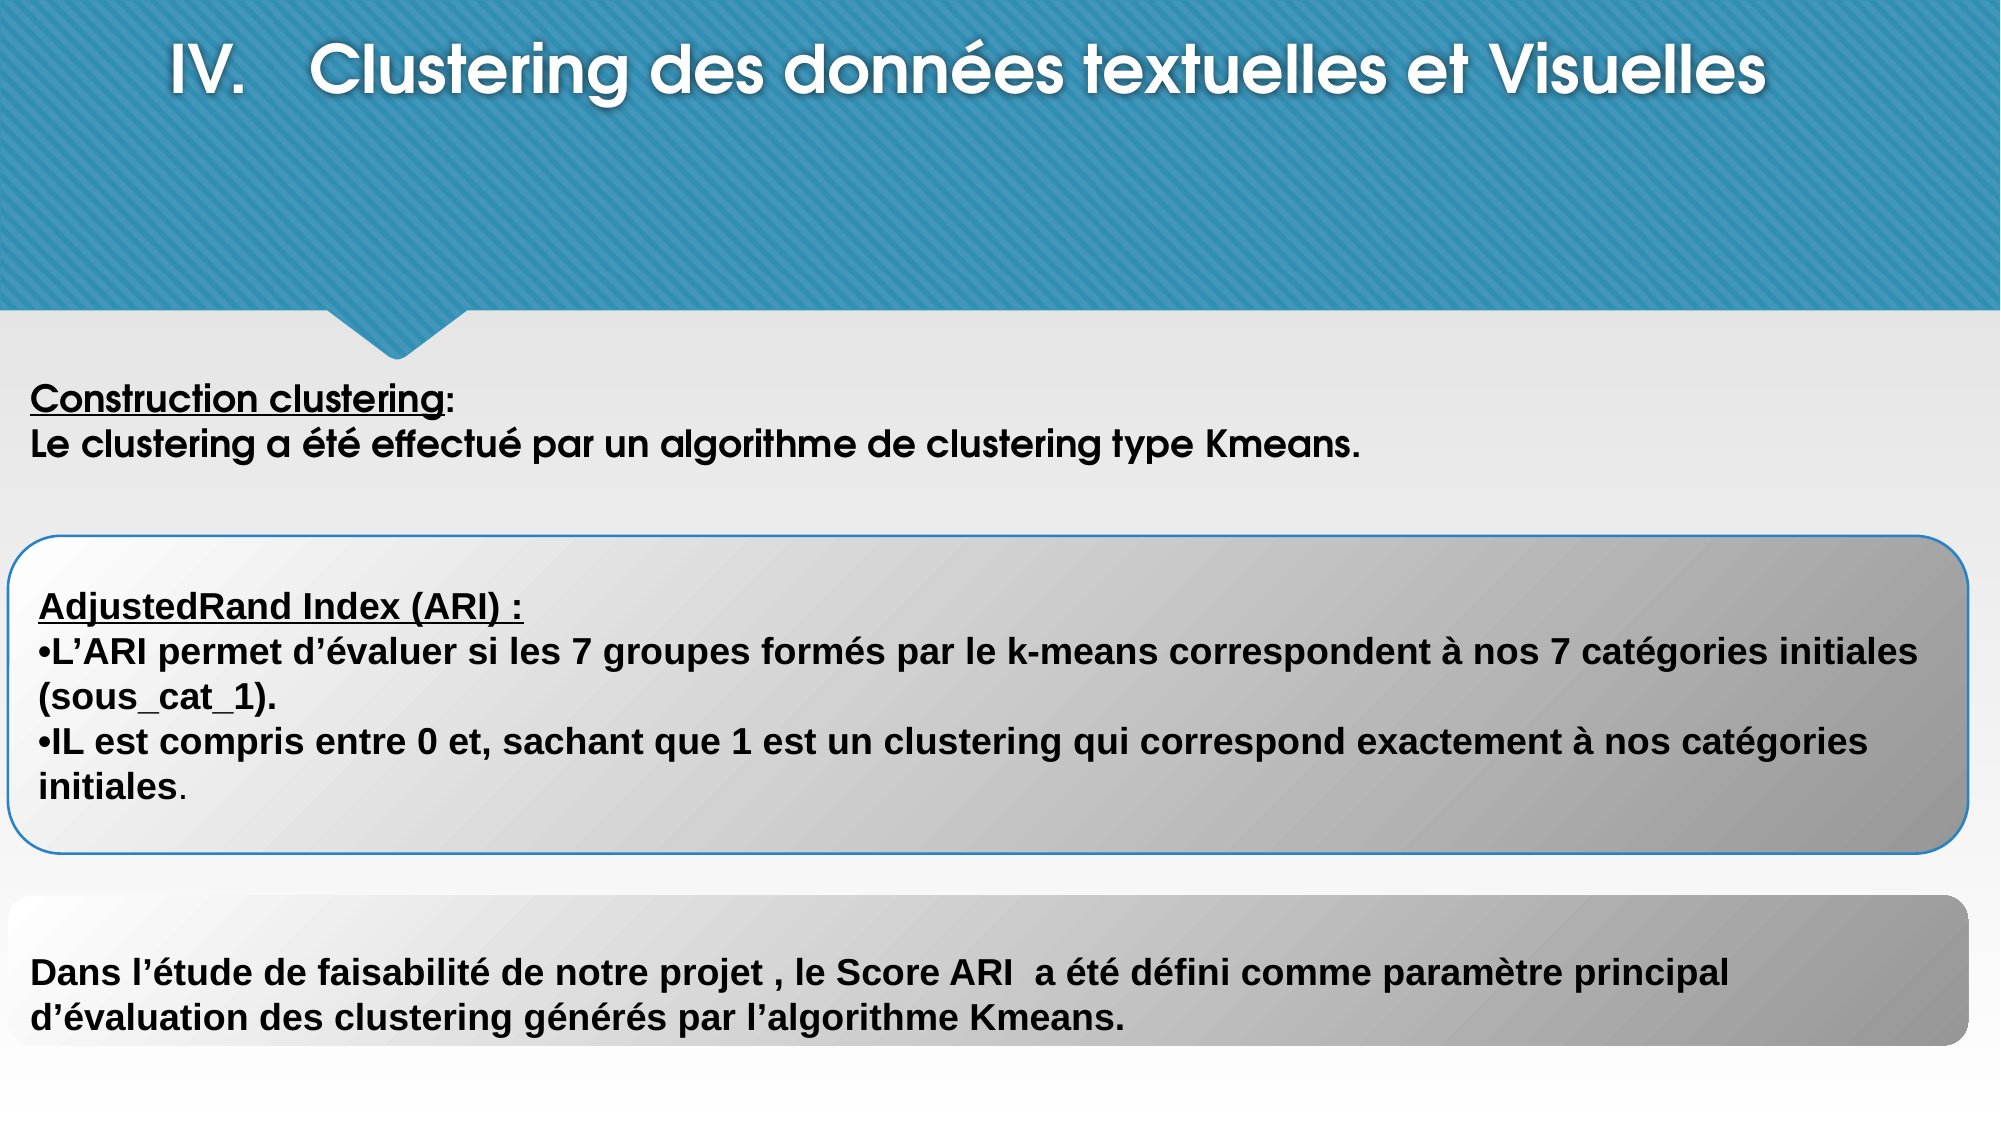

# Clustering des données textuelles et Visuelles
Construction clustering:
Le clustering a été effectué par un algorithme de clustering type Kmeans.

AdjustedRand Index (ARI) :
•L’ARI permet d’évaluer si les 7 groupes formés par le k-means correspondent à nos 7 catégories initiales (sous_cat_1).
•IL est compris entre 0 et, sachant que 1 est un clustering qui correspond exactement à nos catégories initiales.

Dans l’étude de faisabilité de notre projet , le Score ARI  a été défini comme paramètre principal d’évaluation des clustering générés par l’algorithme Kmeans.
7